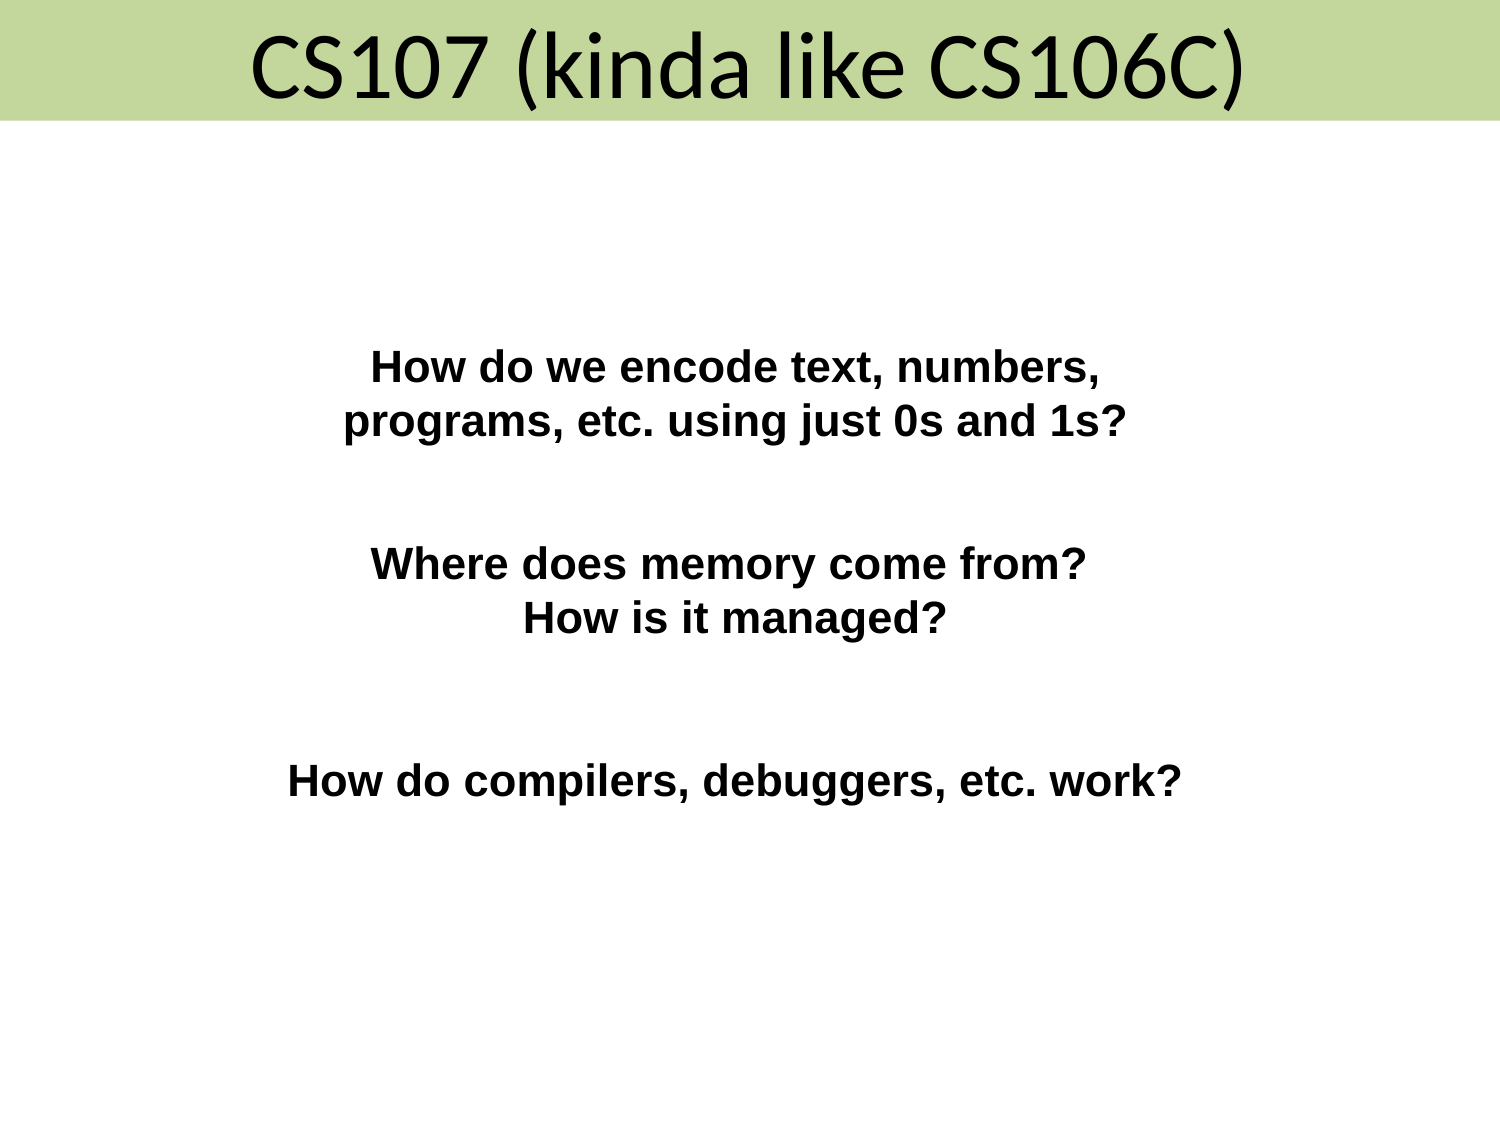

CS107 (kinda like CS106C)
#
How do we encode text, numbers,
programs, etc. using just 0s and 1s?

Where does memory come from?
How is it managed?

How do compilers, debuggers, etc. work?